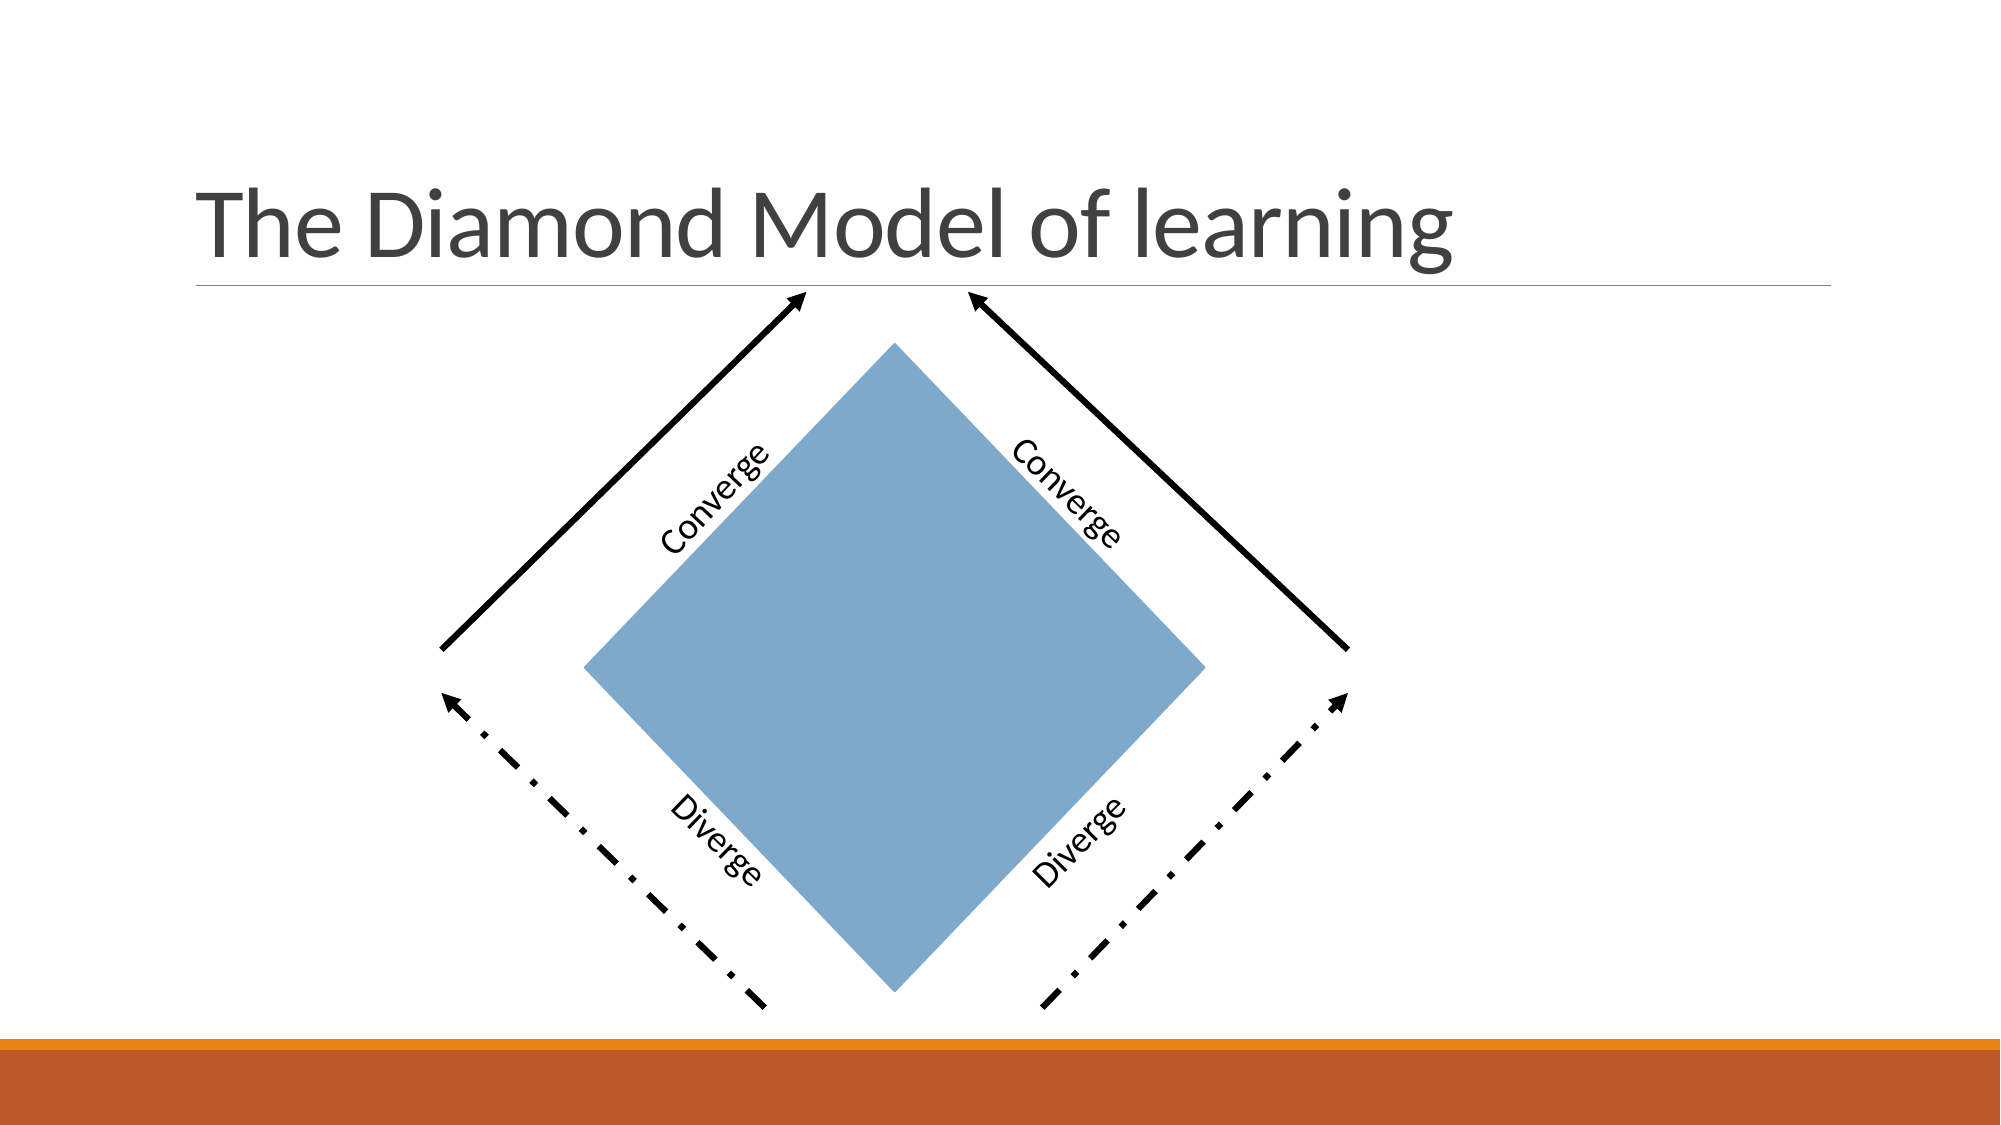

# The Diamond Model of learning

Converge
Converge
Diverge
Diverge